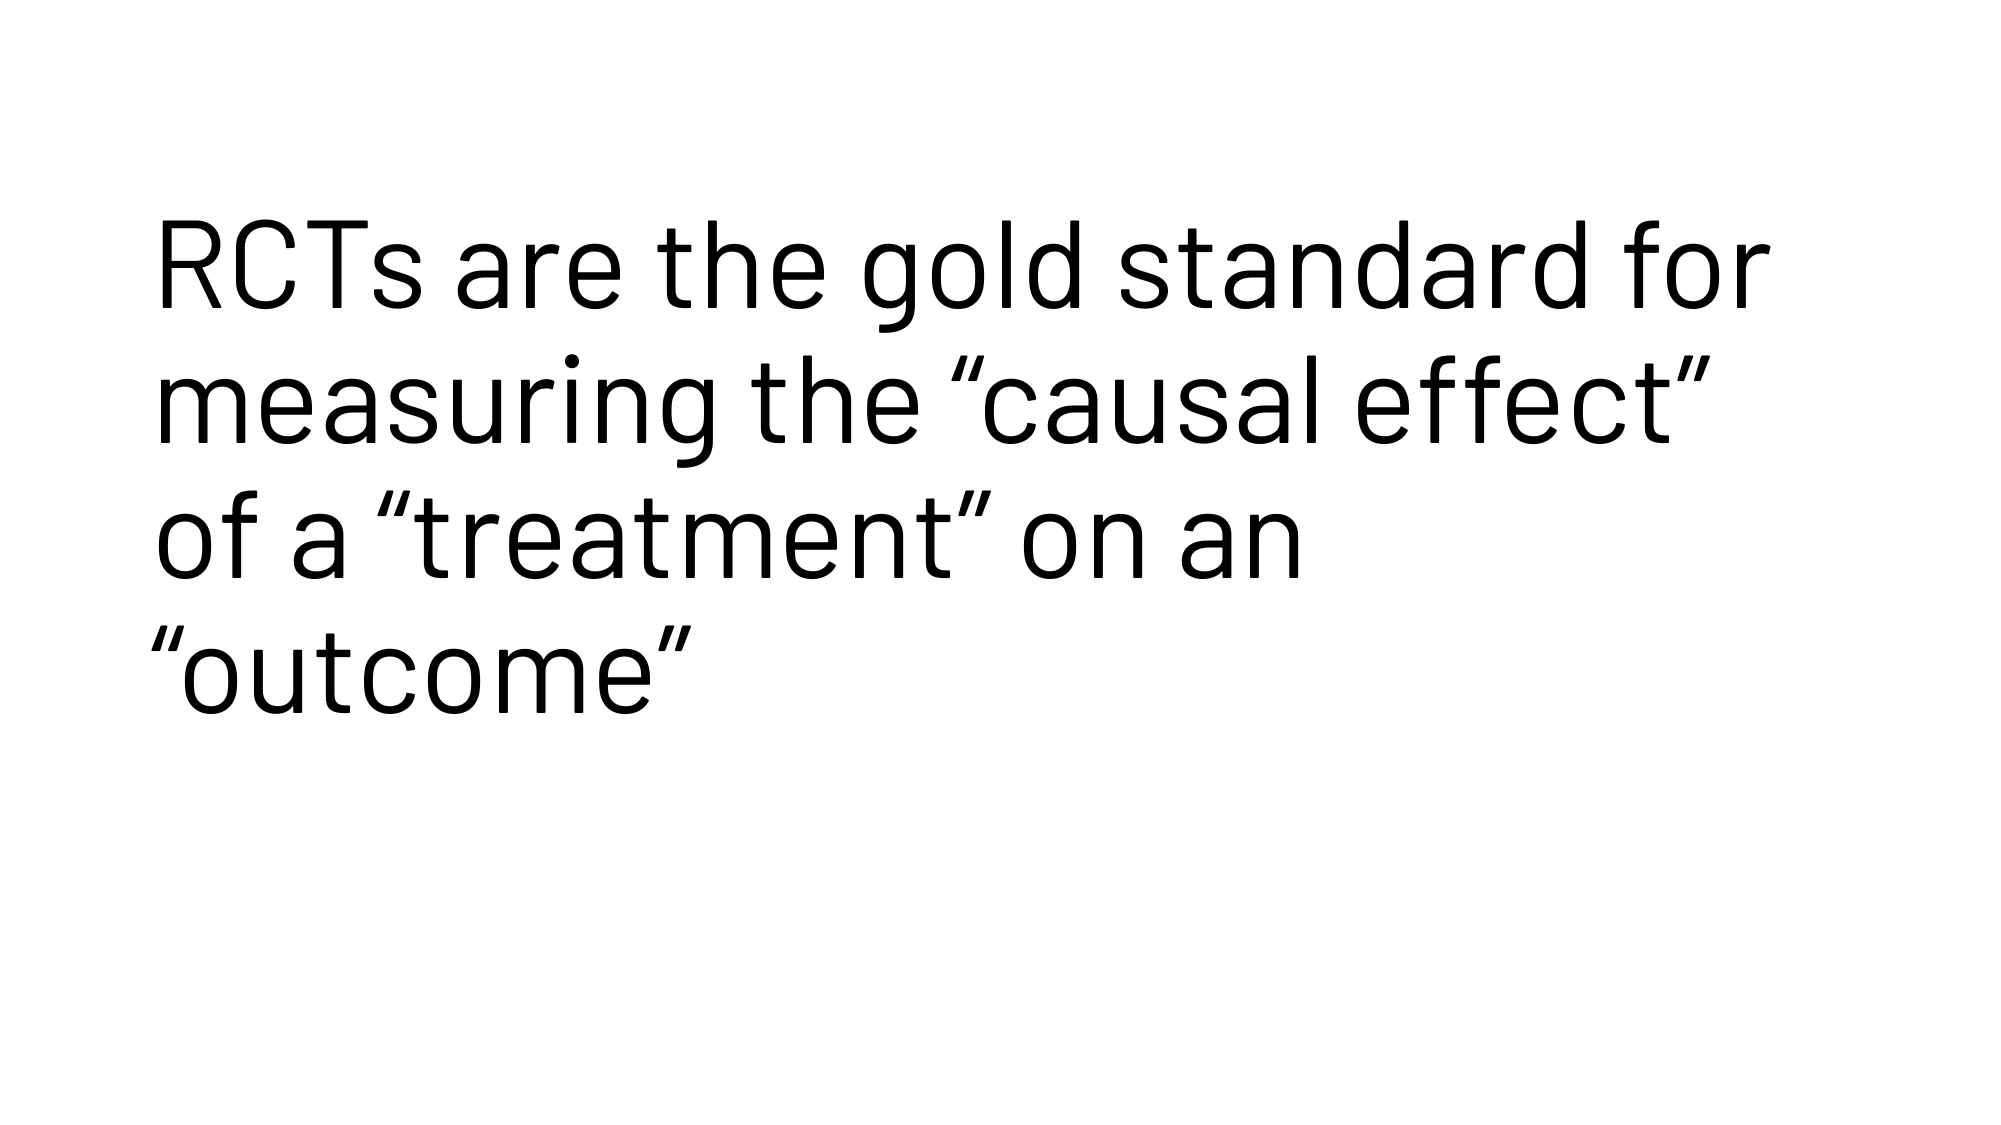

# RCTs are the gold standard for measuring the “causal effect” of a “treatment” on an “outcome”